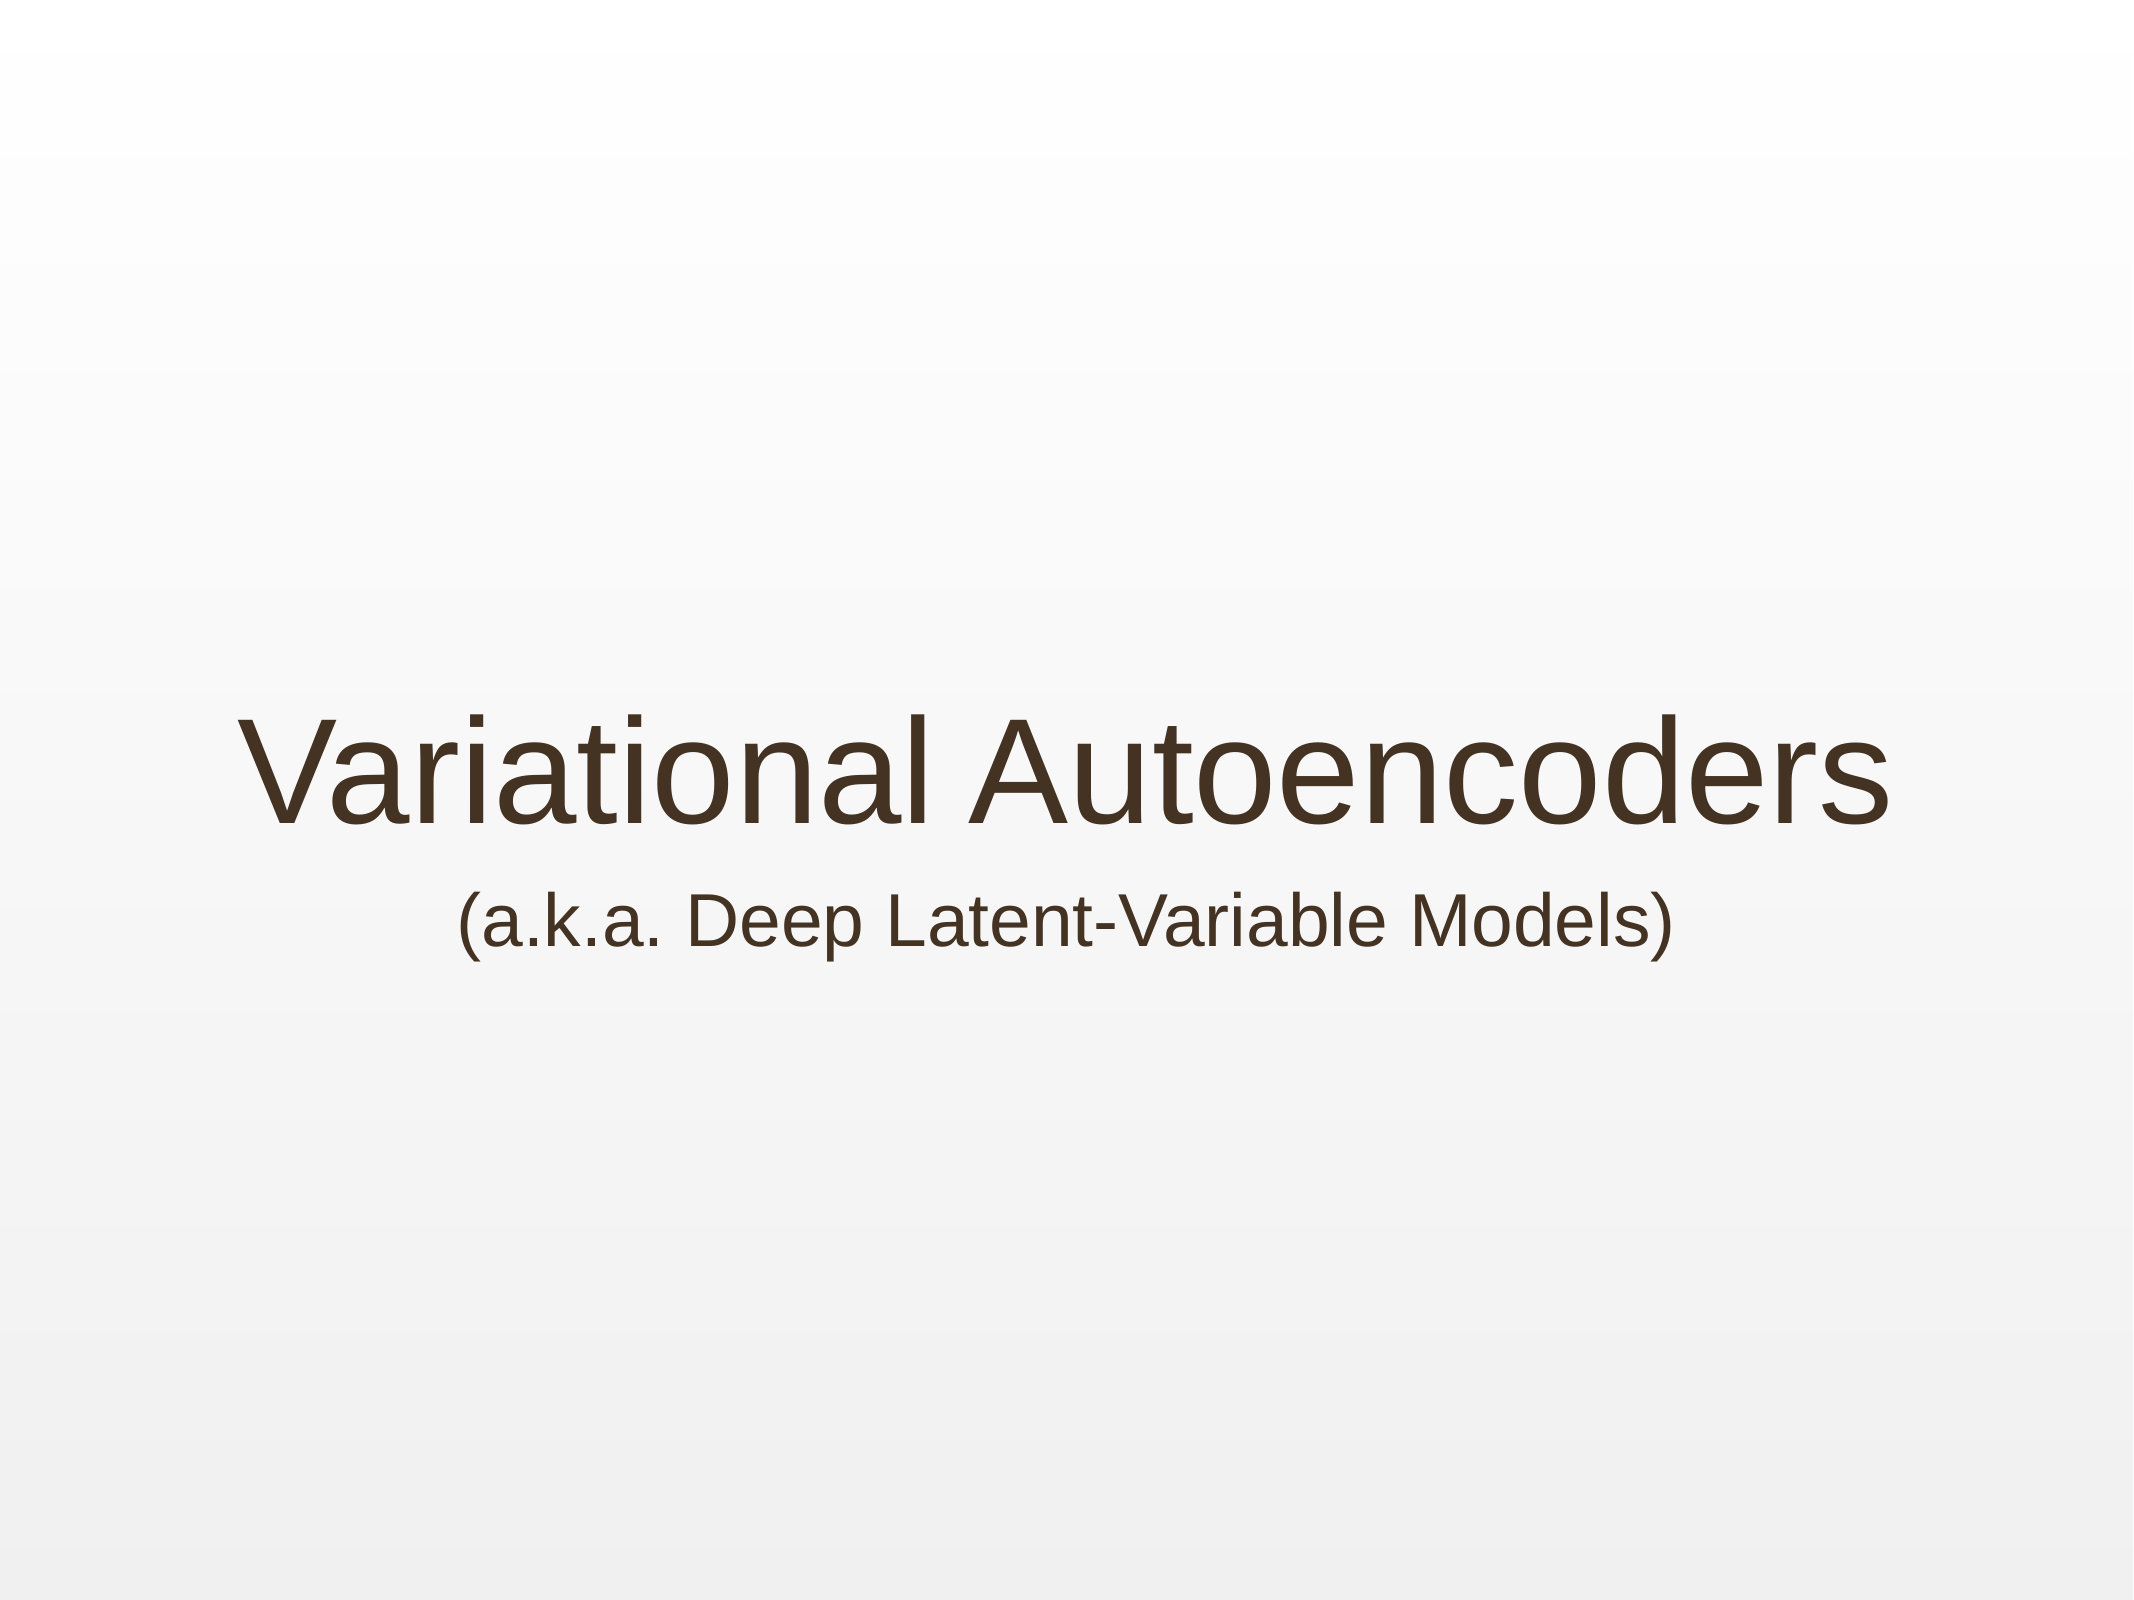

# Variational Autoencoders
(a.k.a. Deep Latent-Variable Models)